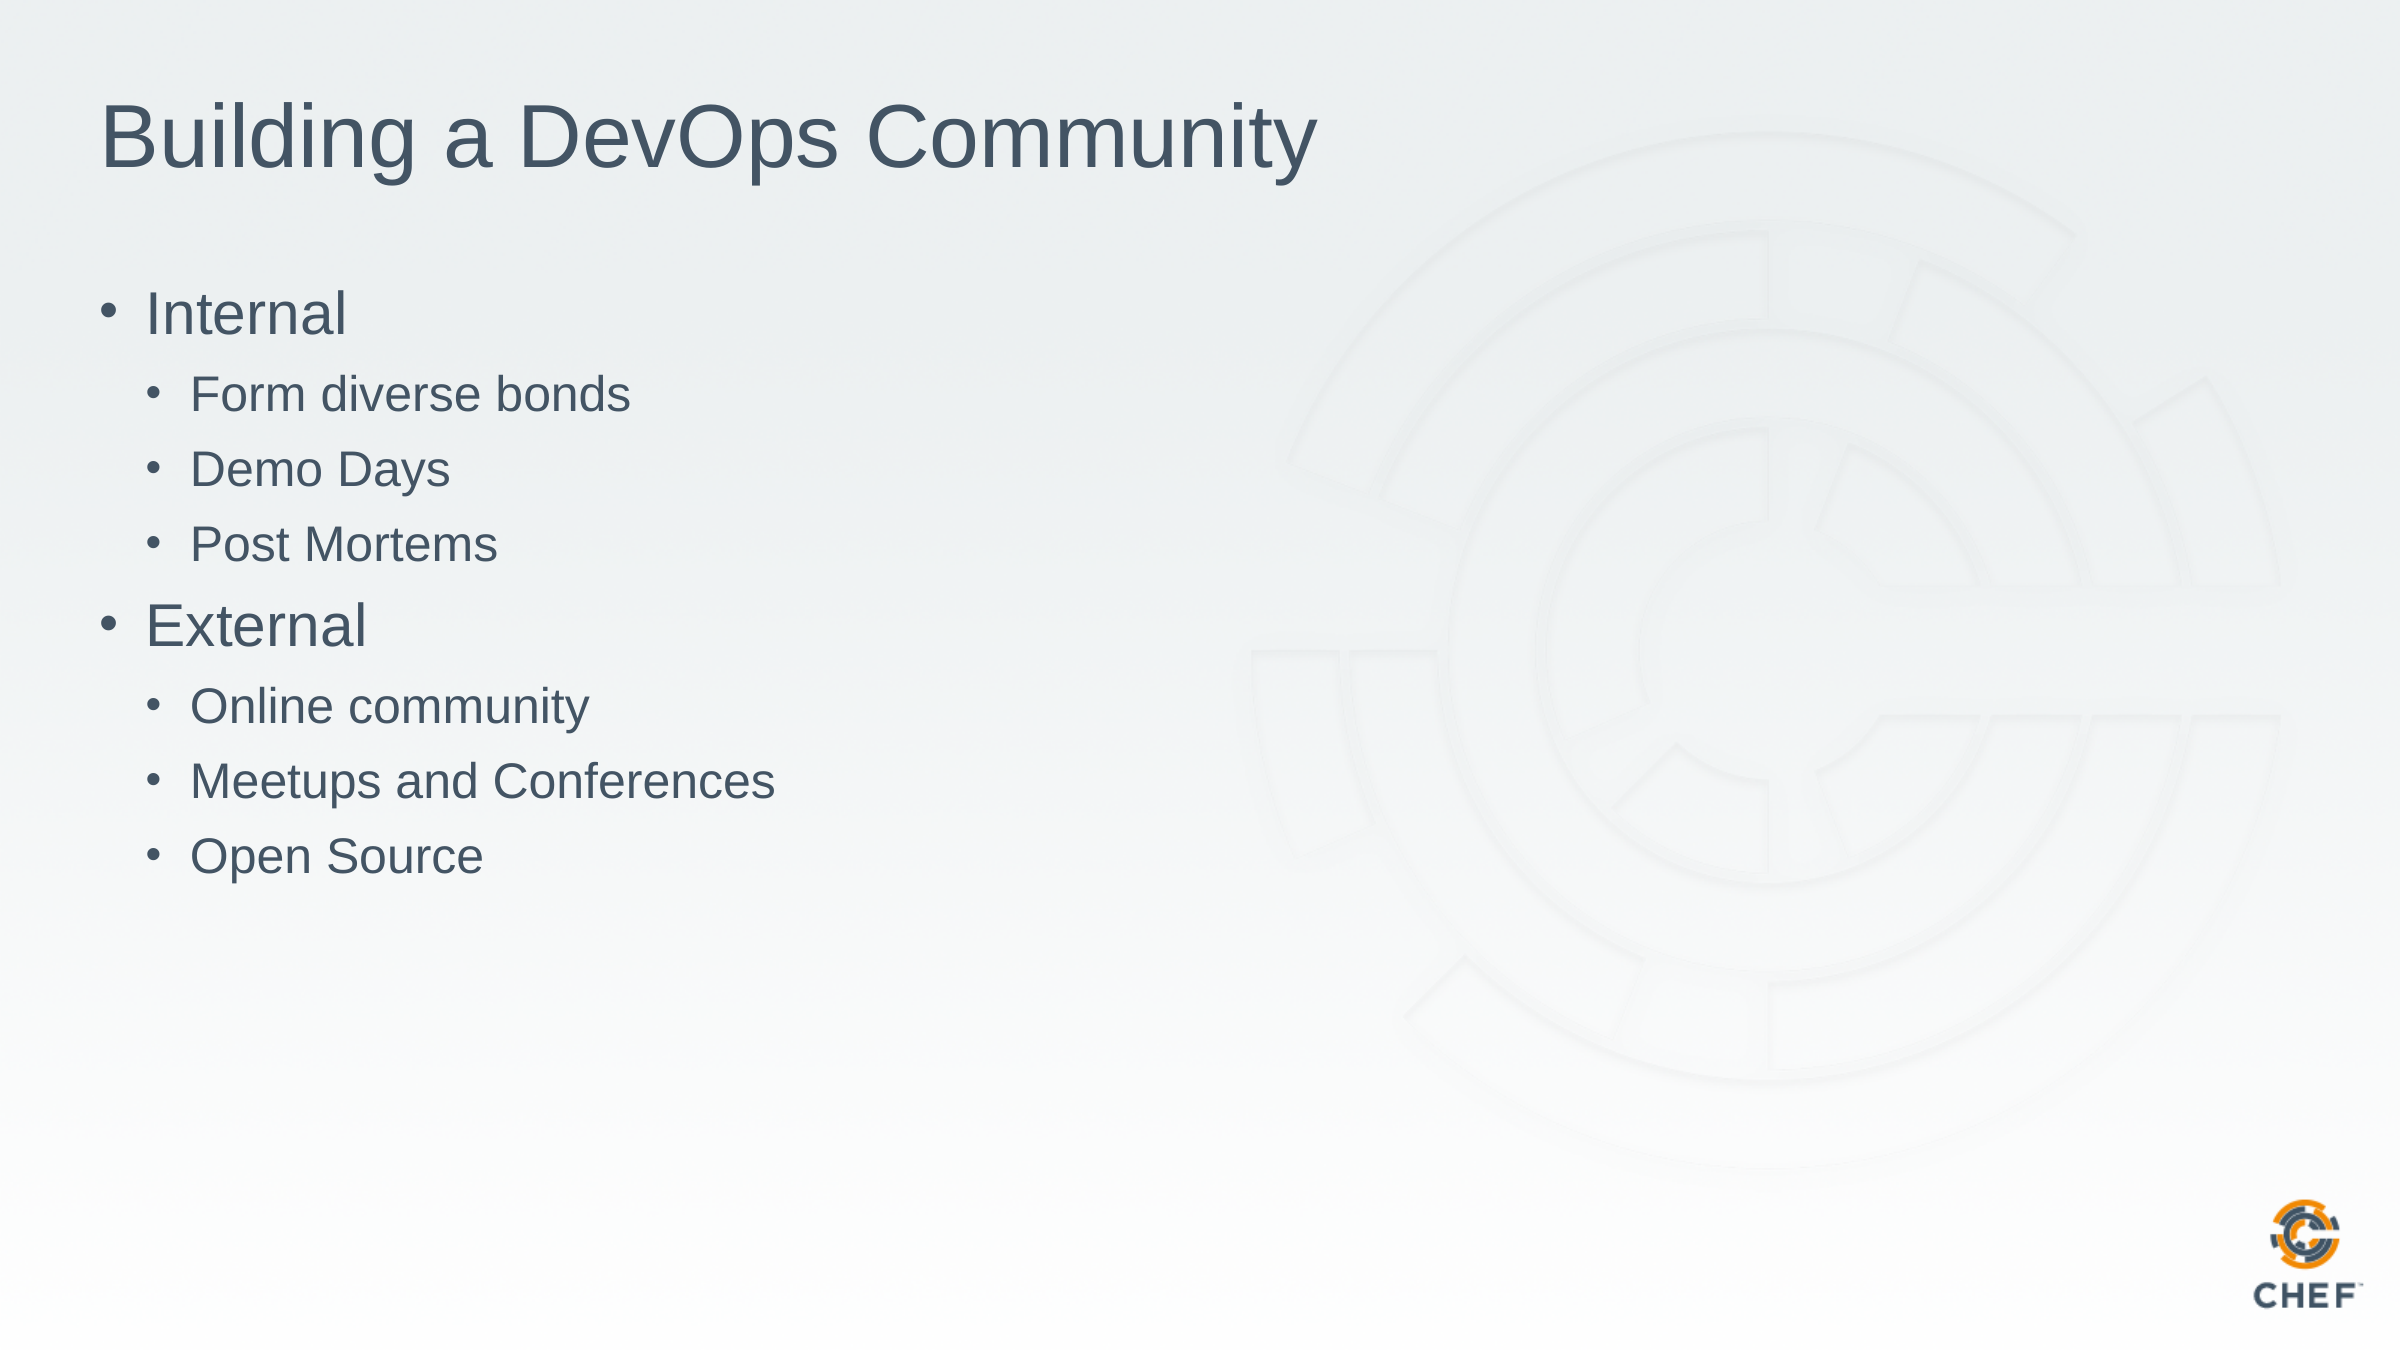

# Building a DevOps Community
Internal
Form diverse bonds
Demo Days
Post Mortems
External
Online community
Meetups and Conferences
Open Source